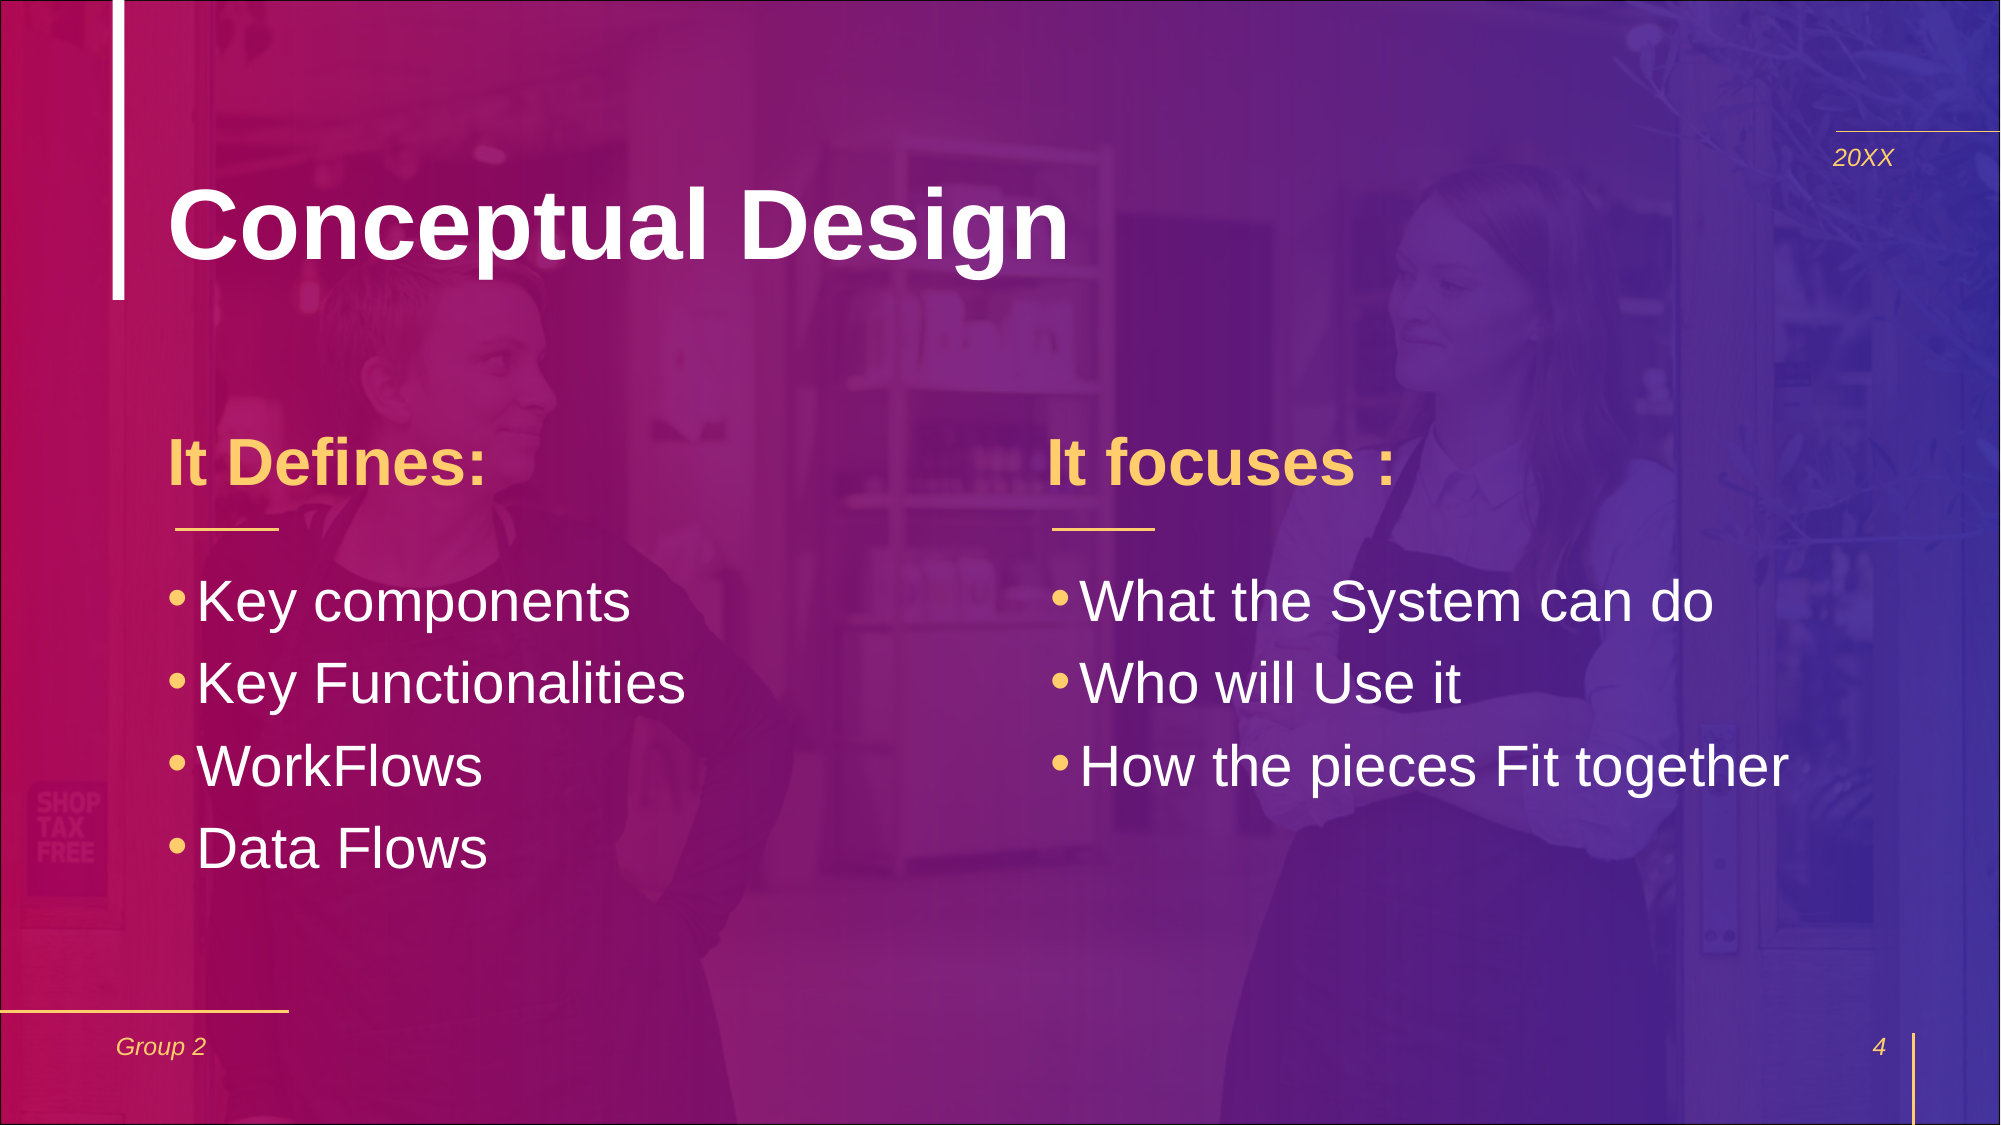

# Conceptual Design
20XX
It Defines:
It focuses :
Key components
Key Functionalities
WorkFlows
Data Flows
What the System can do
Who will Use it
How the pieces Fit together
Group 2
4